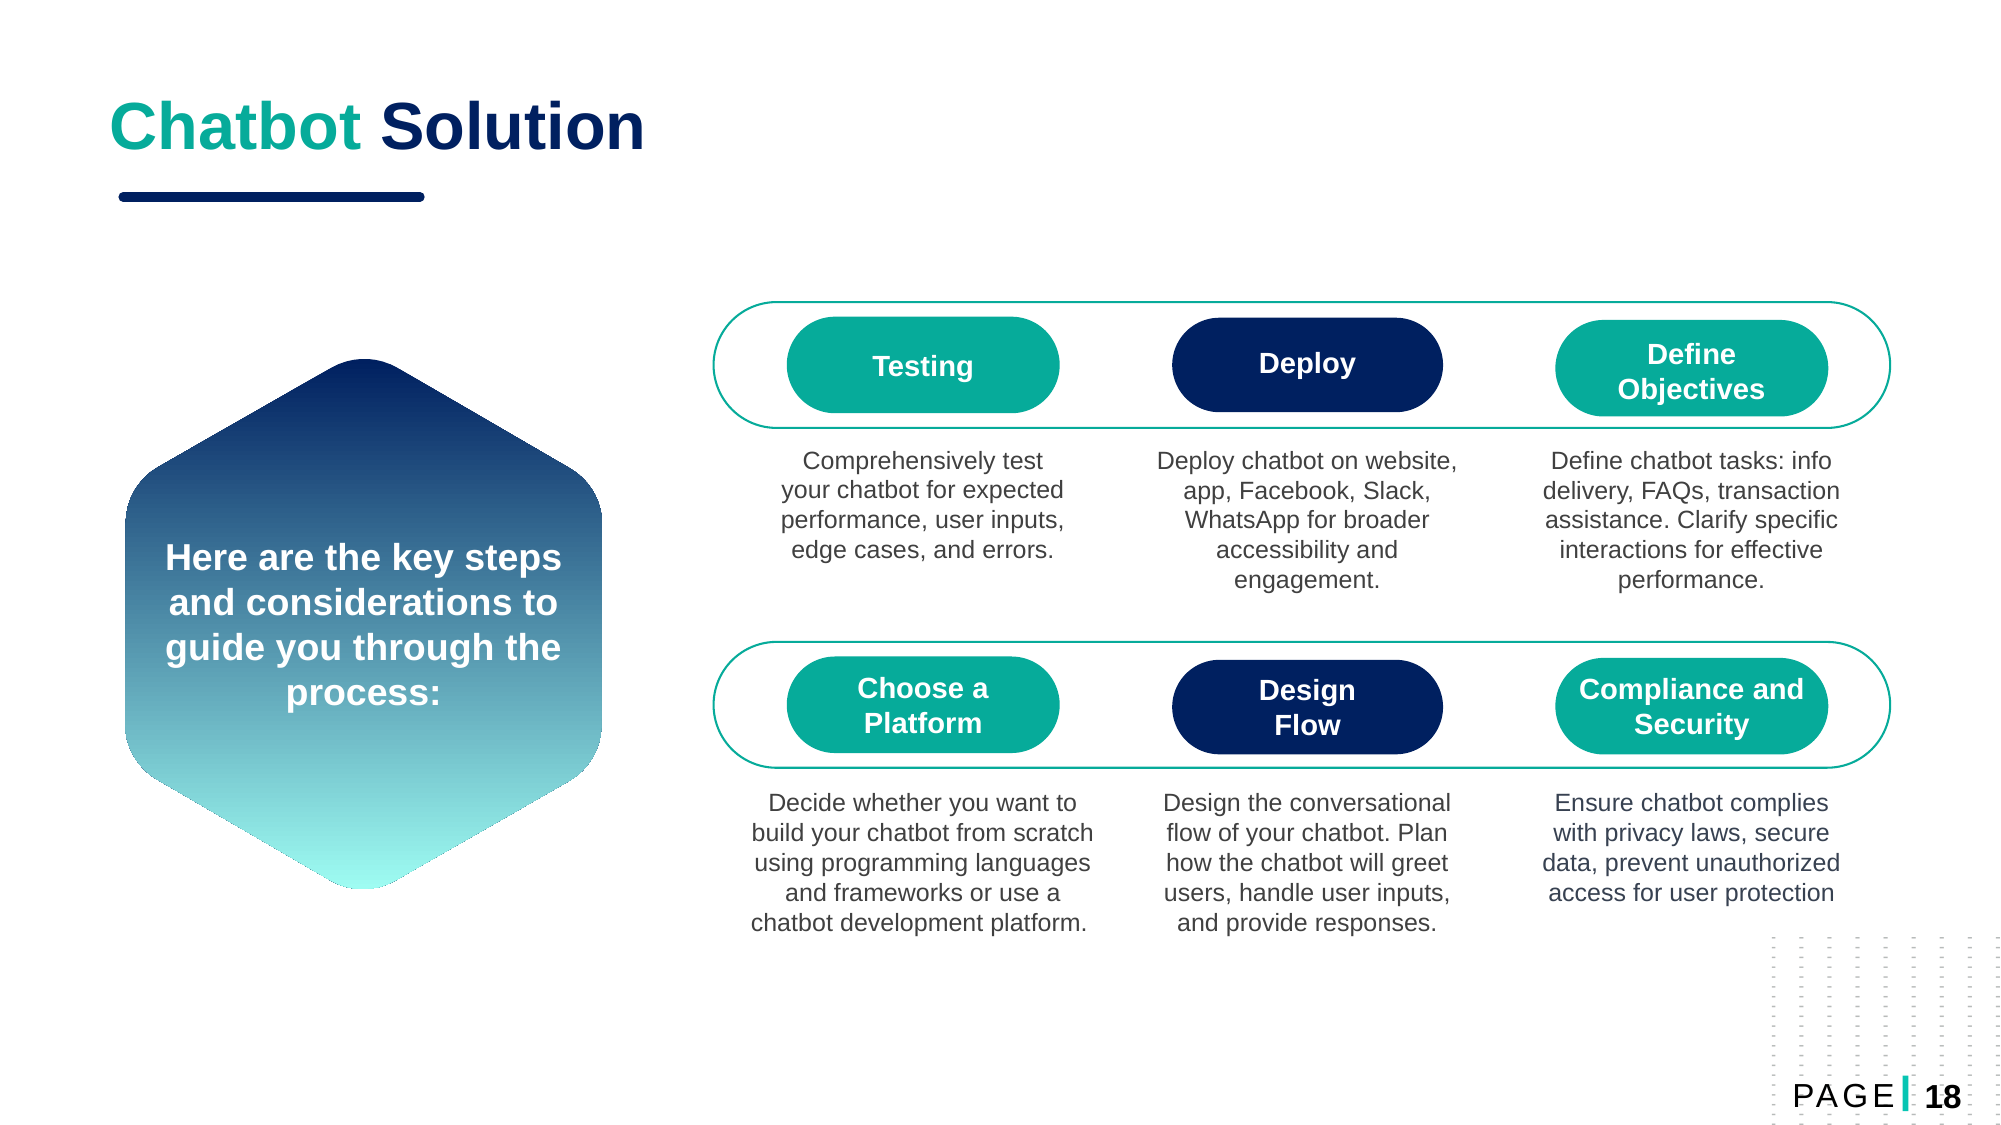

# Chatbot Solution

Define Objectives
Deploy
Testing
Comprehensively test your chatbot for expected performance, user inputs, edge cases, and errors.
Deploy chatbot on website, app, Facebook, Slack, WhatsApp for broader accessibility and engagement.
Define chatbot tasks: info delivery, FAQs, transaction assistance. Clarify specific interactions for effective performance.

Choose a Platform
Compliance and Security
Design Flow
Decide whether you want to build your chatbot from scratch using programming languages and frameworks or use a chatbot development platform.
Design the conversational flow of your chatbot. Plan how the chatbot will greet users, handle user inputs, and provide responses.
Ensure chatbot complies with privacy laws, secure data, prevent unauthorized access for user protection

Here are the key steps and considerations to guide you through the process: